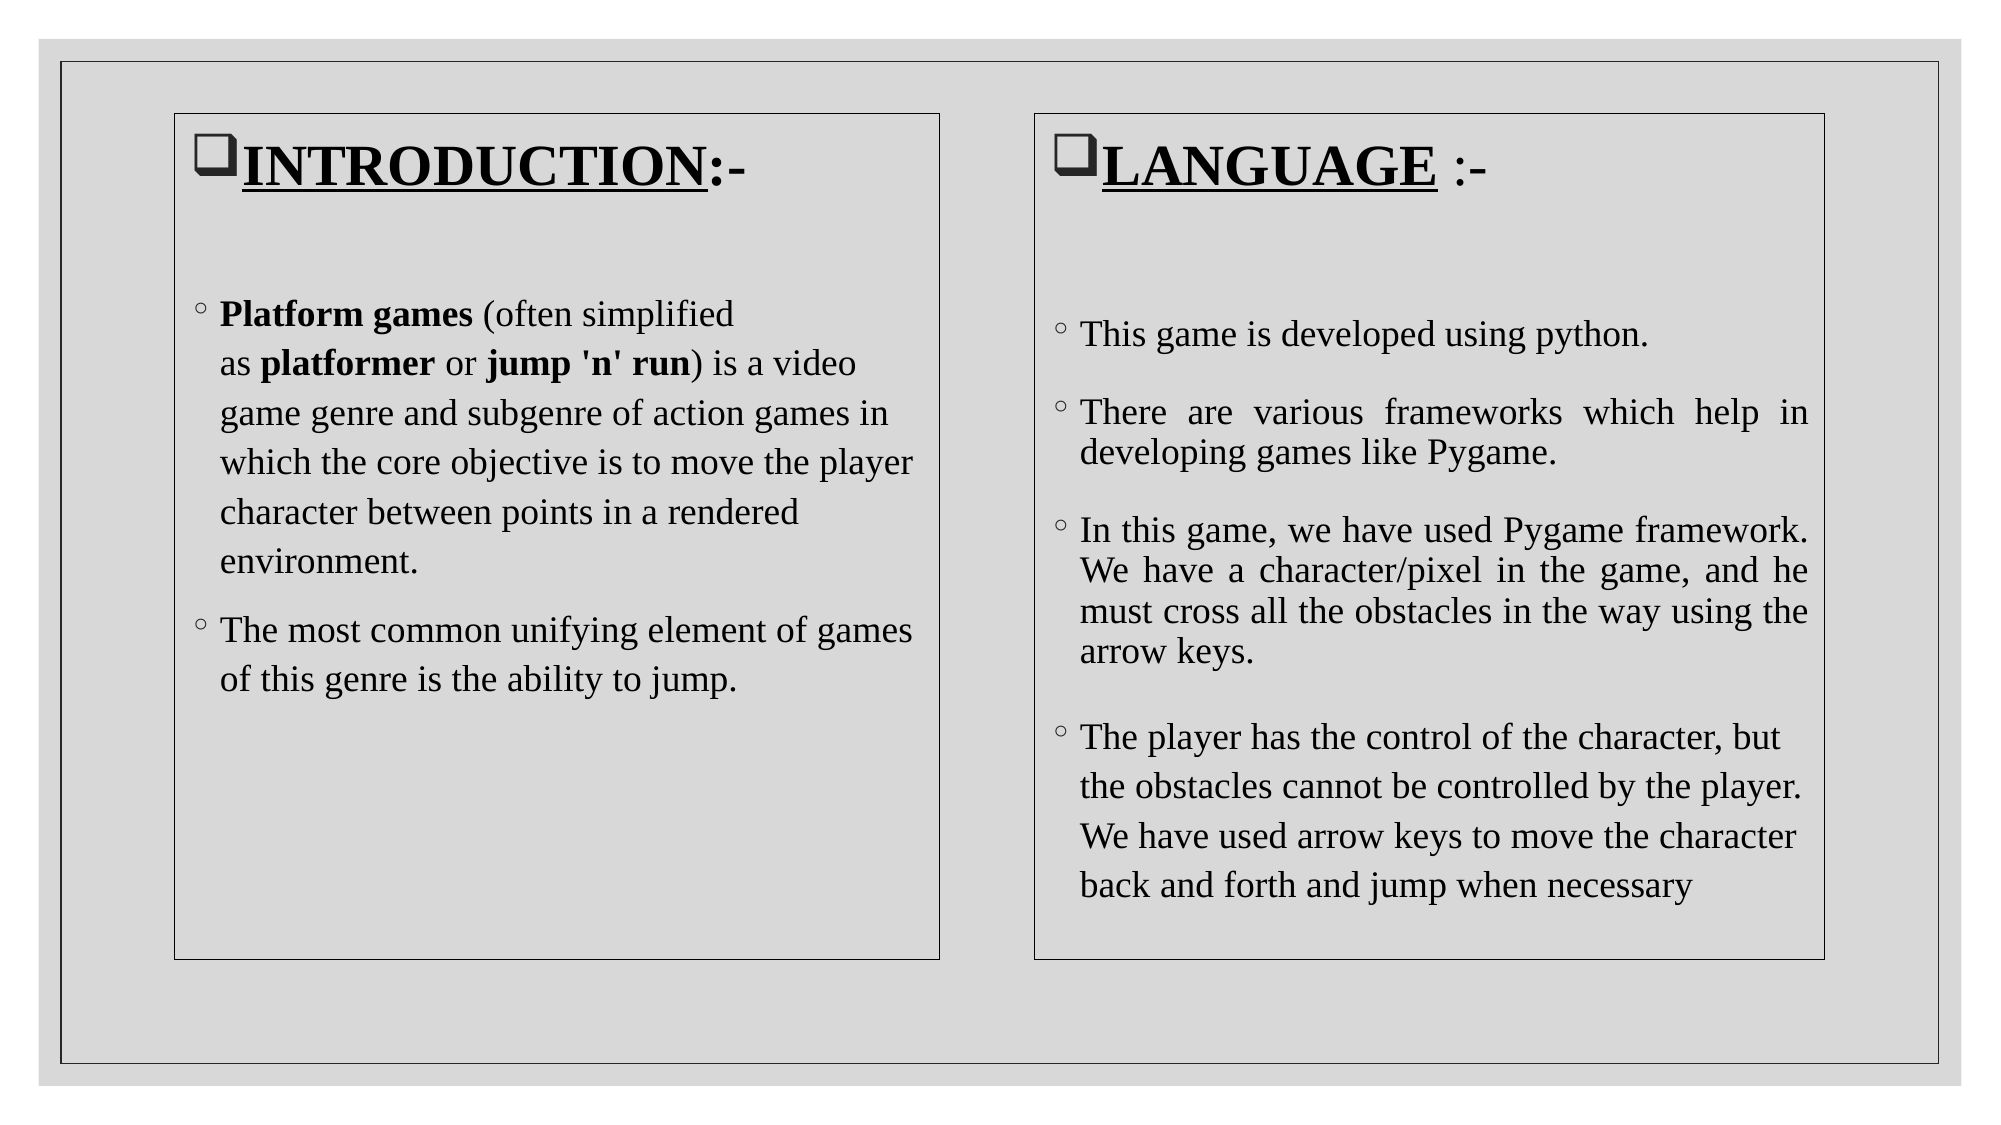

INTRODUCTION:-

Platform games (often simplified as platformer or jump 'n' run) is a video game genre and subgenre of action games in which the core objective is to move the player character between points in a rendered environment.
The most common unifying element of games of this genre is the ability to jump.

LANGUAGE :-

This game is developed using python.
There are various frameworks which help in developing games like Pygame.
In this game, we have used Pygame framework. We have a character/pixel in the game, and he must cross all the obstacles in the way using the arrow keys.
The player has the control of the character, but the obstacles cannot be controlled by the player. We have used arrow keys to move the character back and forth and jump when necessary